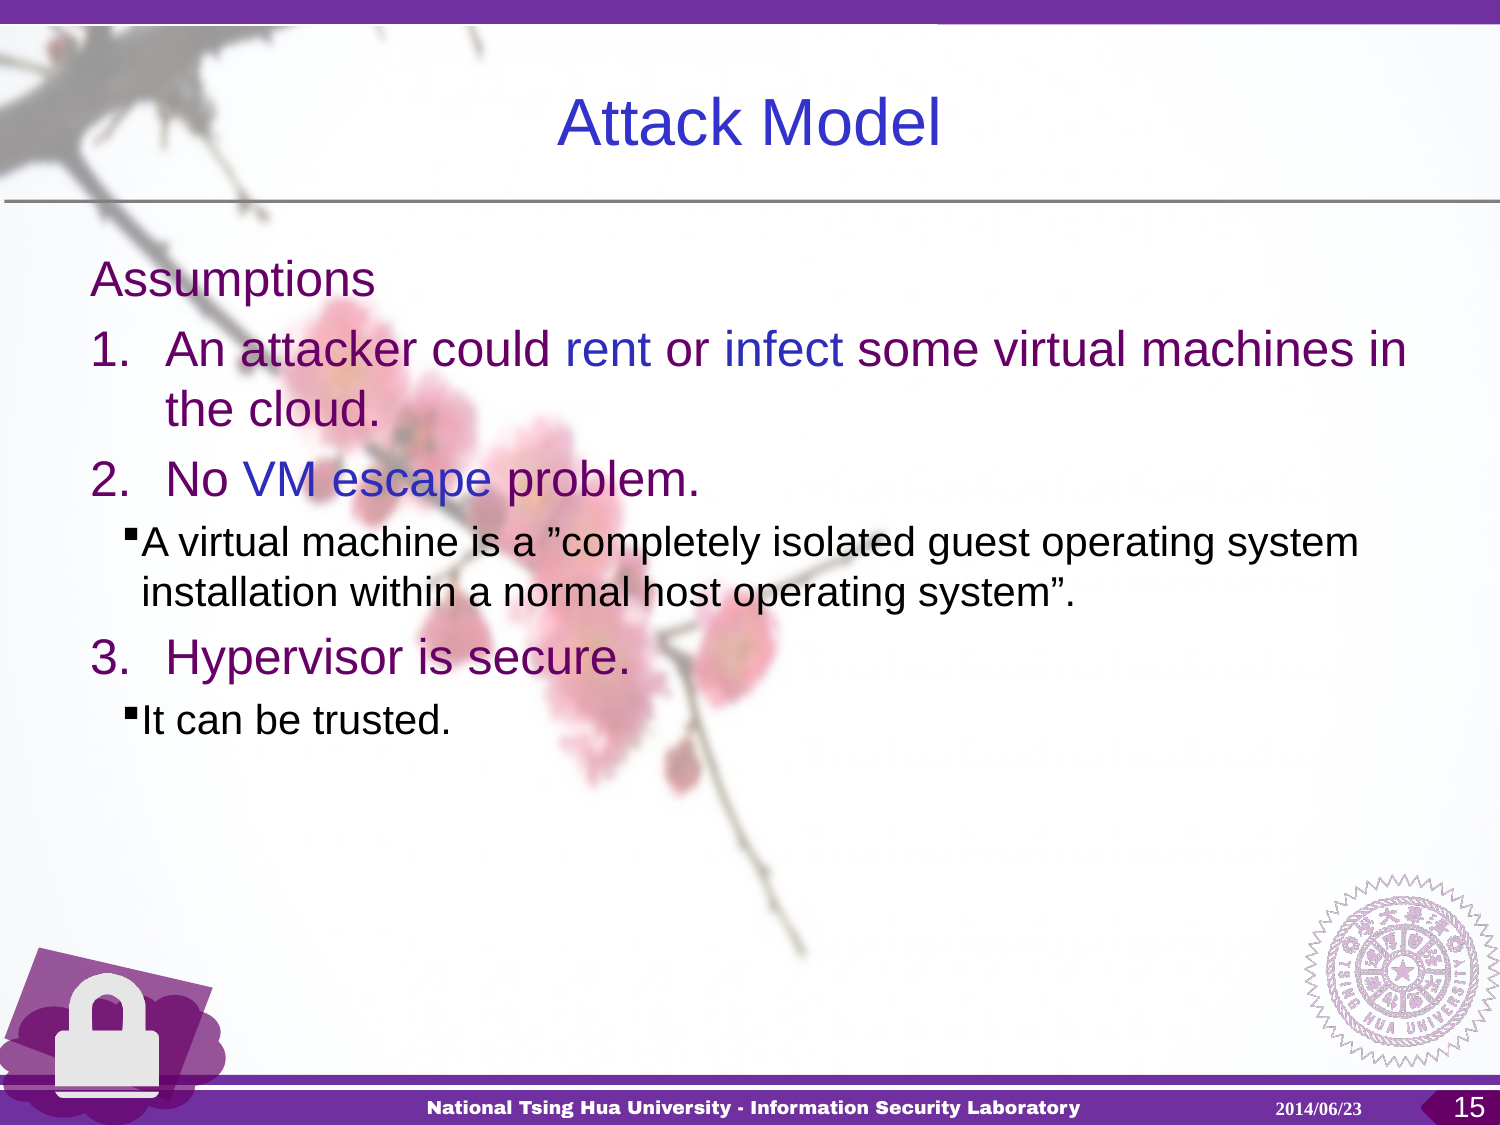

# Attack Model
Assumptions
An attacker could rent or infect some virtual machines in the cloud.
No VM escape problem.
A virtual machine is a ”completely isolated guest operating system installation within a normal host operating system”.
Hypervisor is secure.
It can be trusted.
15
2014/06/23